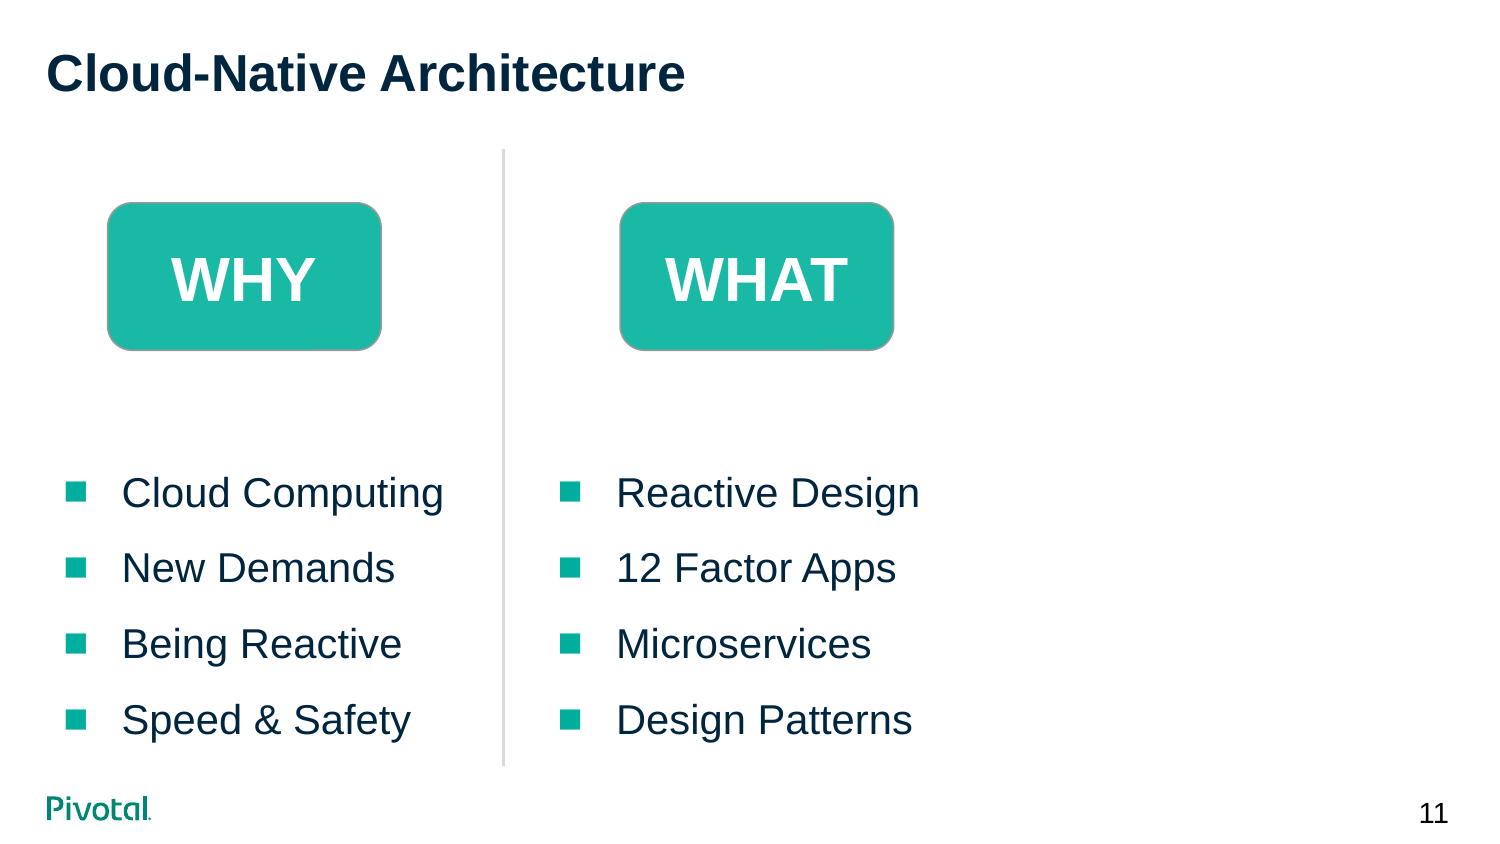

# Cloud-Native Architecture

WHY
WHAT
Cloud Computing
New Demands
Being Reactive
Speed & Safety
Reactive Design
12 Factor Apps
Microservices
Design Patterns
11